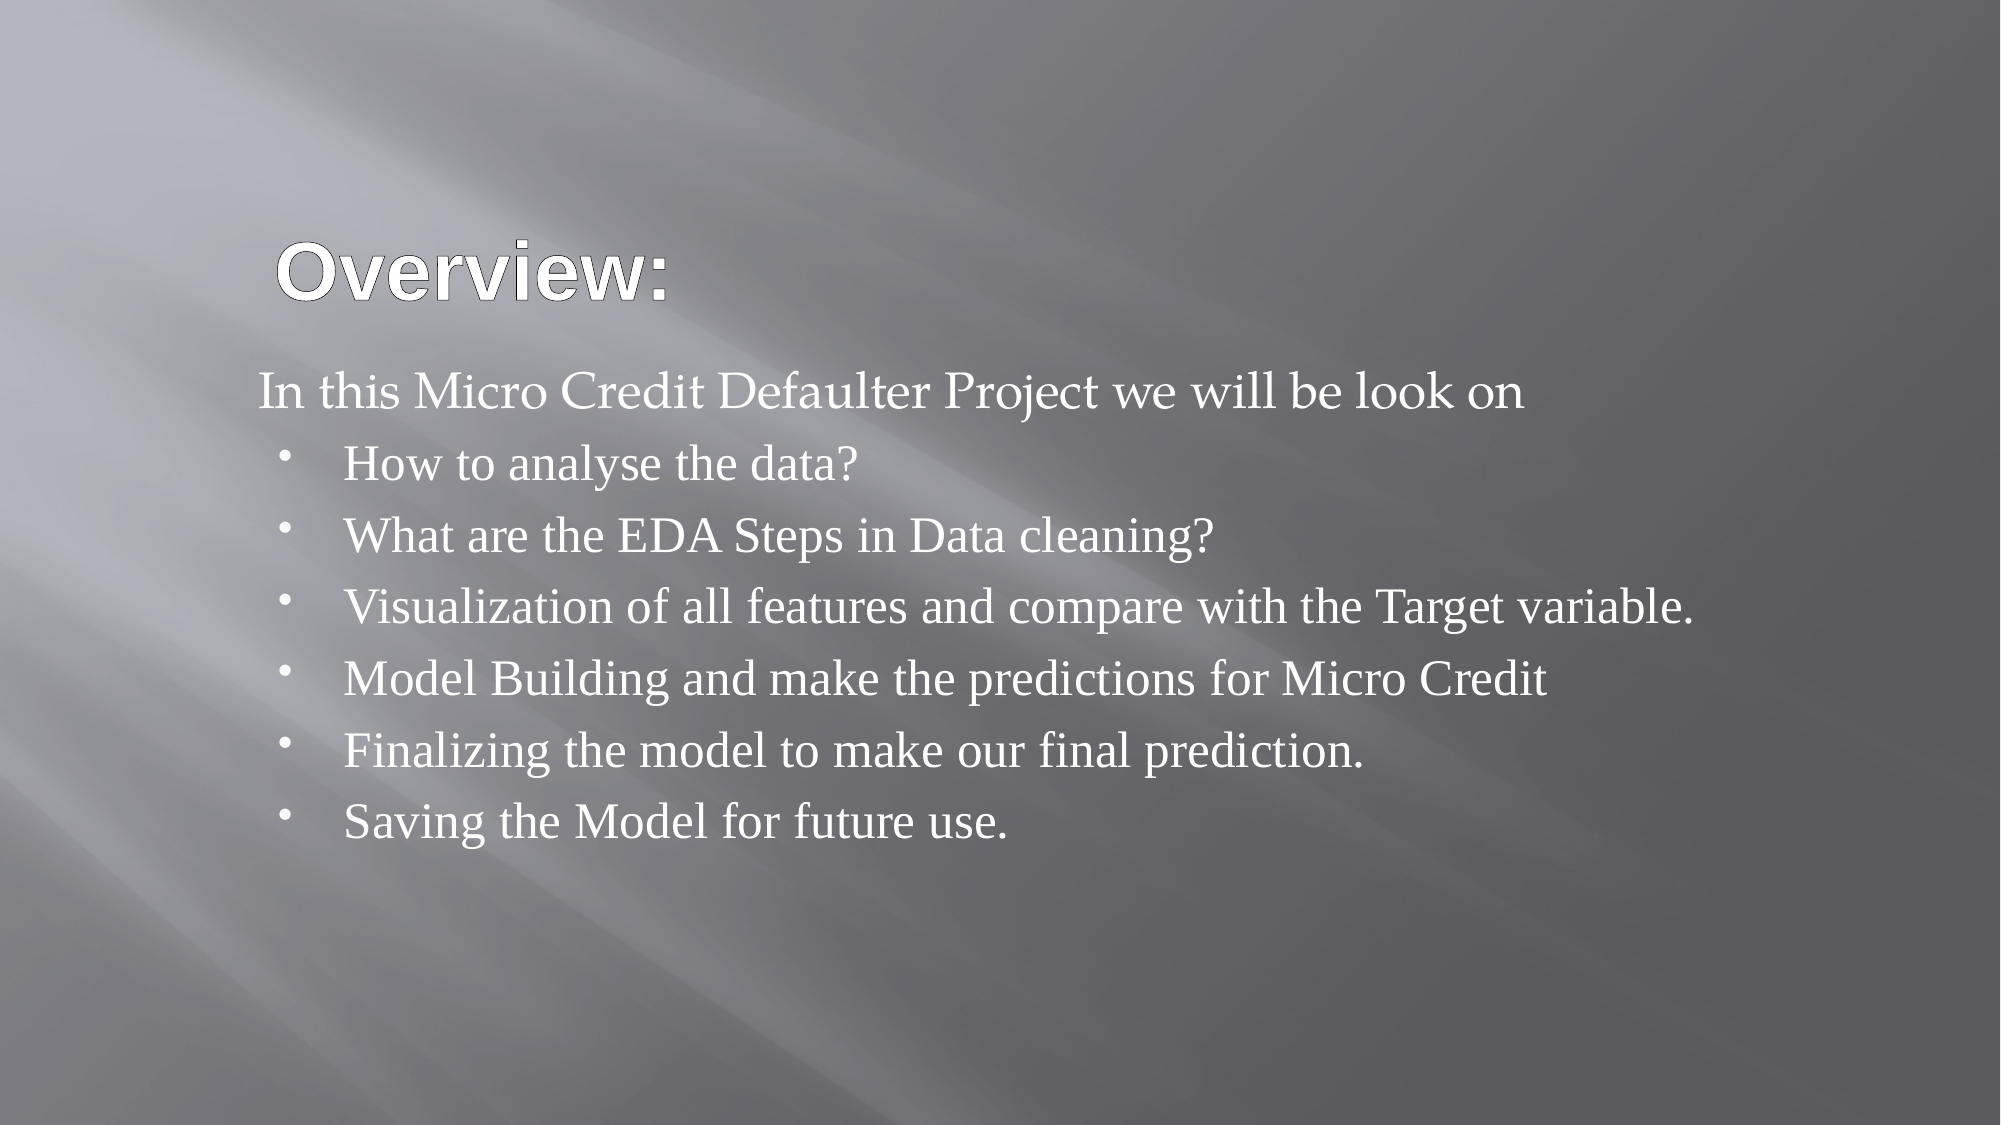

# Overview:
In this Micro Credit Defaulter Project we will be look on
How to analyse the data?
What are the EDA Steps in Data cleaning?
Visualization of all features and compare with the Target variable.
Model Building and make the predictions for Micro Credit
Finalizing the model to make our final prediction.
Saving the Model for future use.